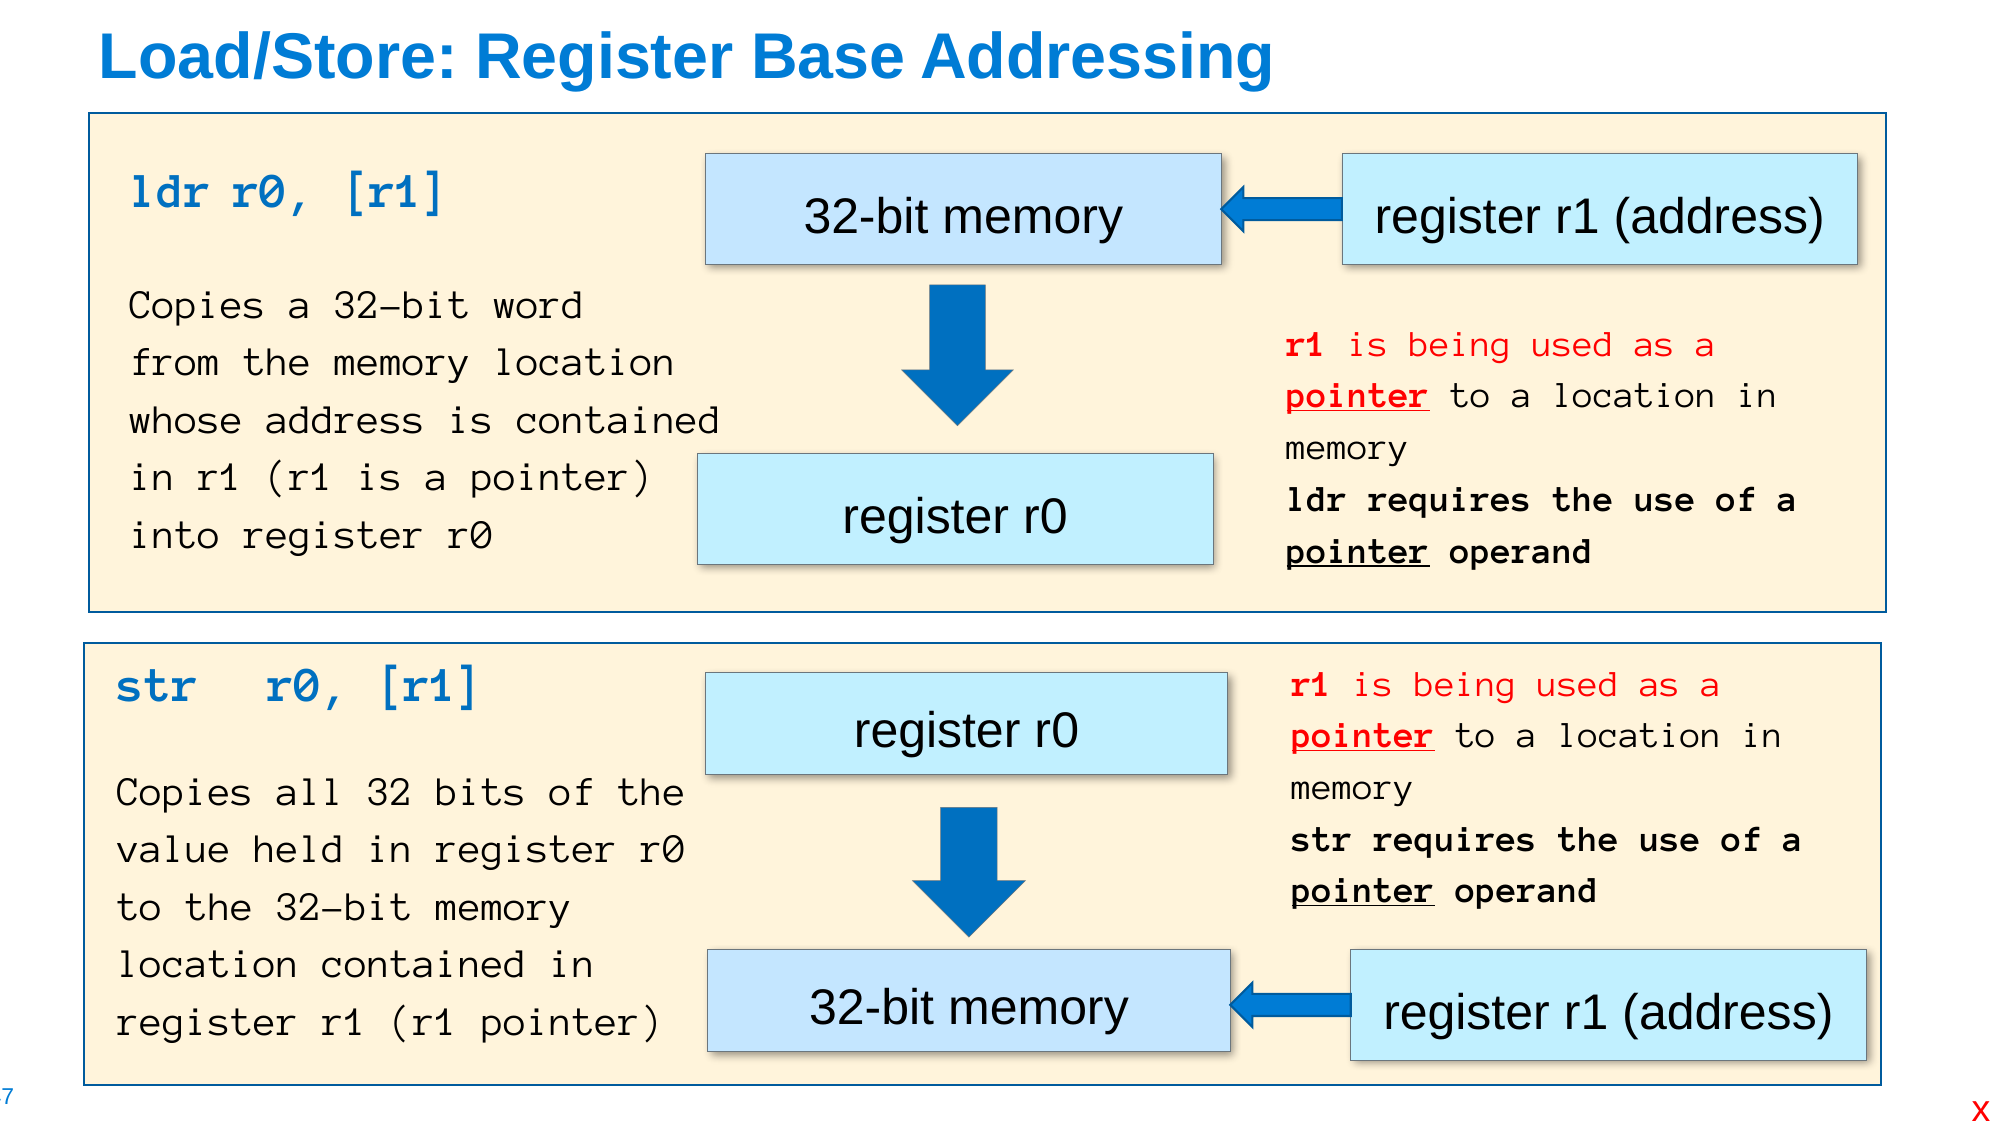

# Load/Store: Register Base Addressing

ldr	r0, [r1]

Copies a 32-bit word
from the memory location
whose address is contained
in r1 (r1 is a pointer)
into register r0
32-bit memory
register r1 (address)

r1 is being used as a pointer to a location in memory
ldr requires the use of a pointer operand
register r0

str	r0, [r1]

Copies all 32 bits of the value held in register r0 to the 32-bit memory location contained in register r1 (r1 pointer)
r1 is being used as a pointer to a location in memory
str requires the use of a pointer operand
register r0

32-bit memory
register r1 (address)

x